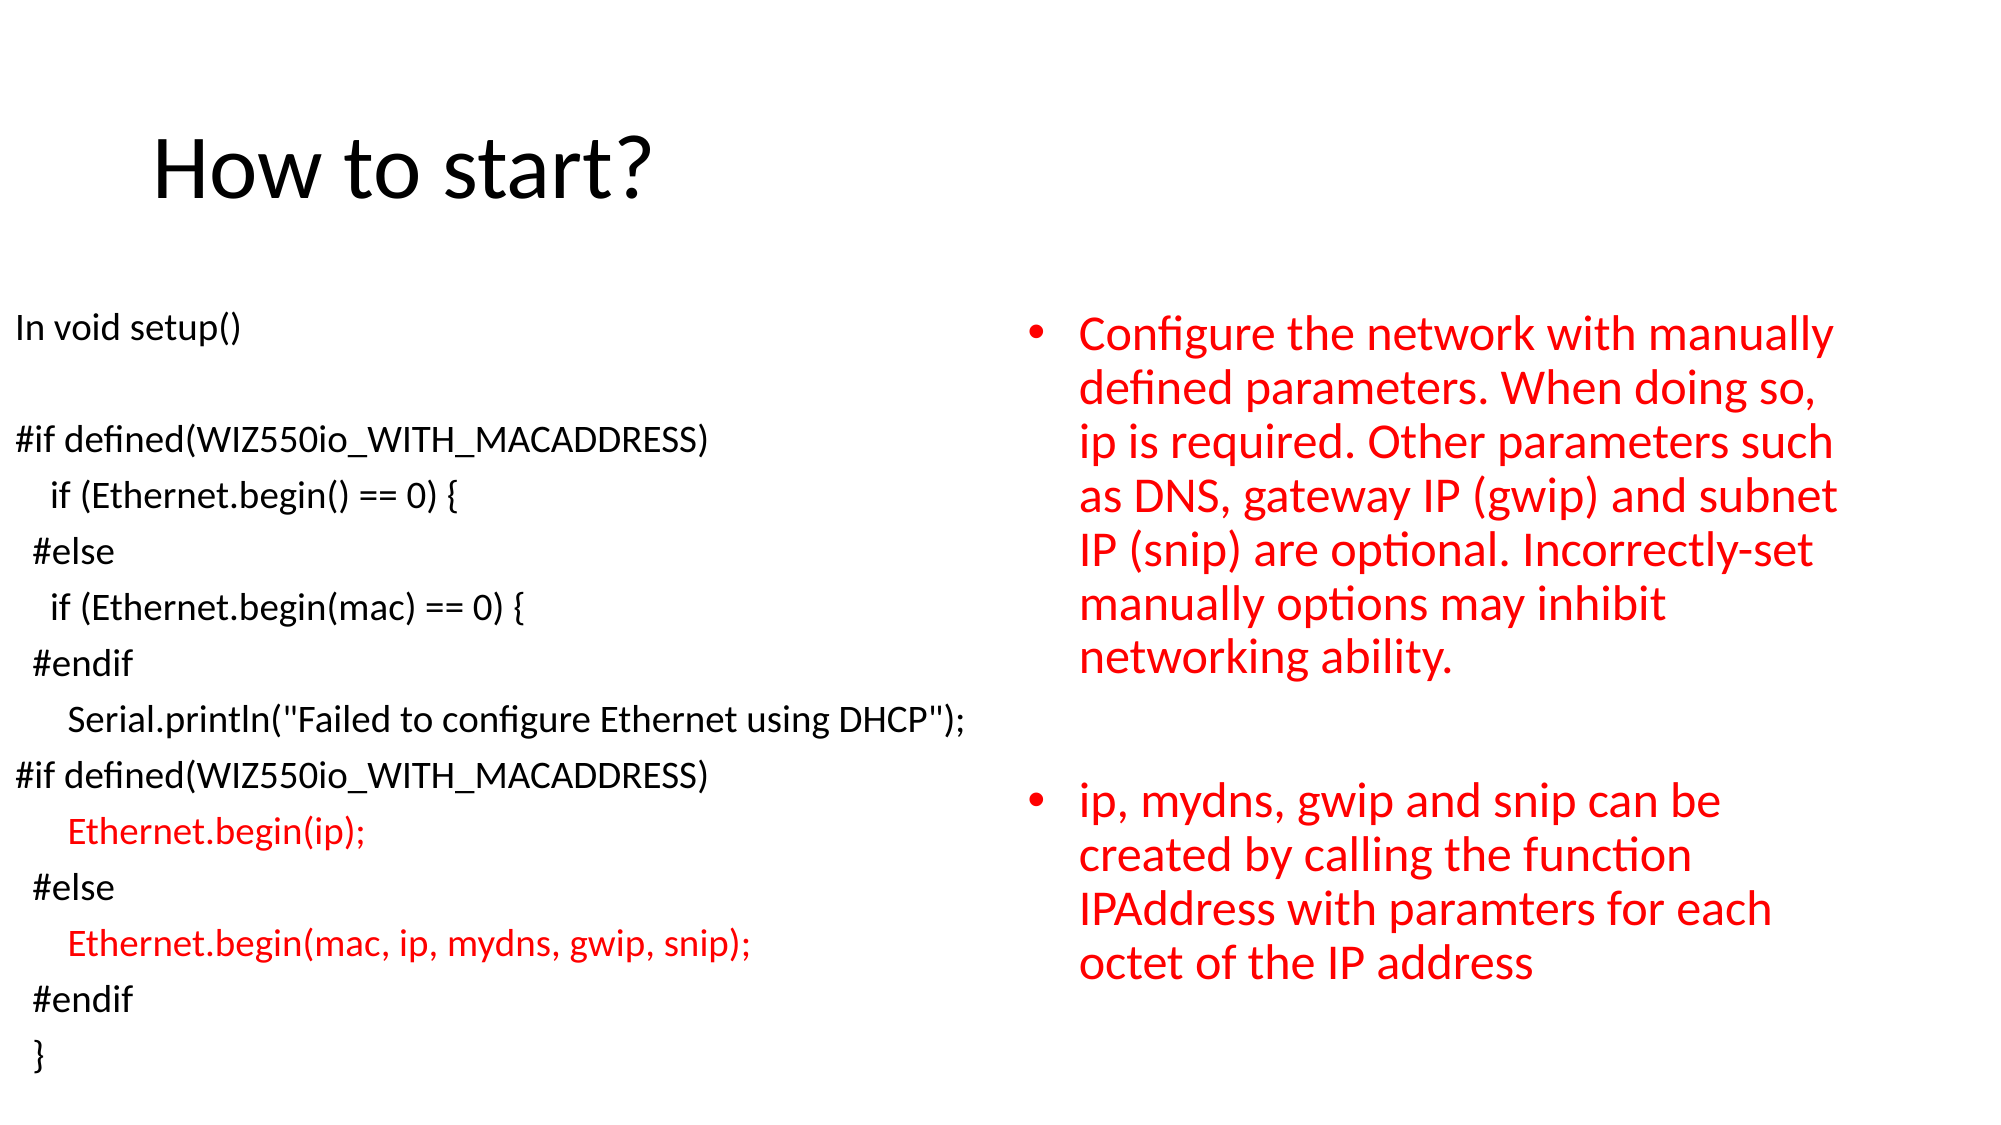

# How to start?
In void setup()

#if defined(WIZ550io_WITH_MACADDRESS)
    if (Ethernet.begin() == 0) {
  #else
    if (Ethernet.begin(mac) == 0) {
  #endif
      Serial.println("Failed to configure Ethernet using DHCP");
#if defined(WIZ550io_WITH_MACADDRESS)
      Ethernet.begin(ip);
  #else
      Ethernet.begin(mac, ip, mydns, gwip, snip);
  #endif
  }
Configure the network with manually defined parameters. When doing so, ip is required. Other parameters such as DNS, gateway IP (gwip) and subnet IP (snip) are optional. Incorrectly-set manually options may inhibit networking ability.

ip, mydns, gwip and snip can be created by calling the function IPAddress with paramters for each octet of the IP address